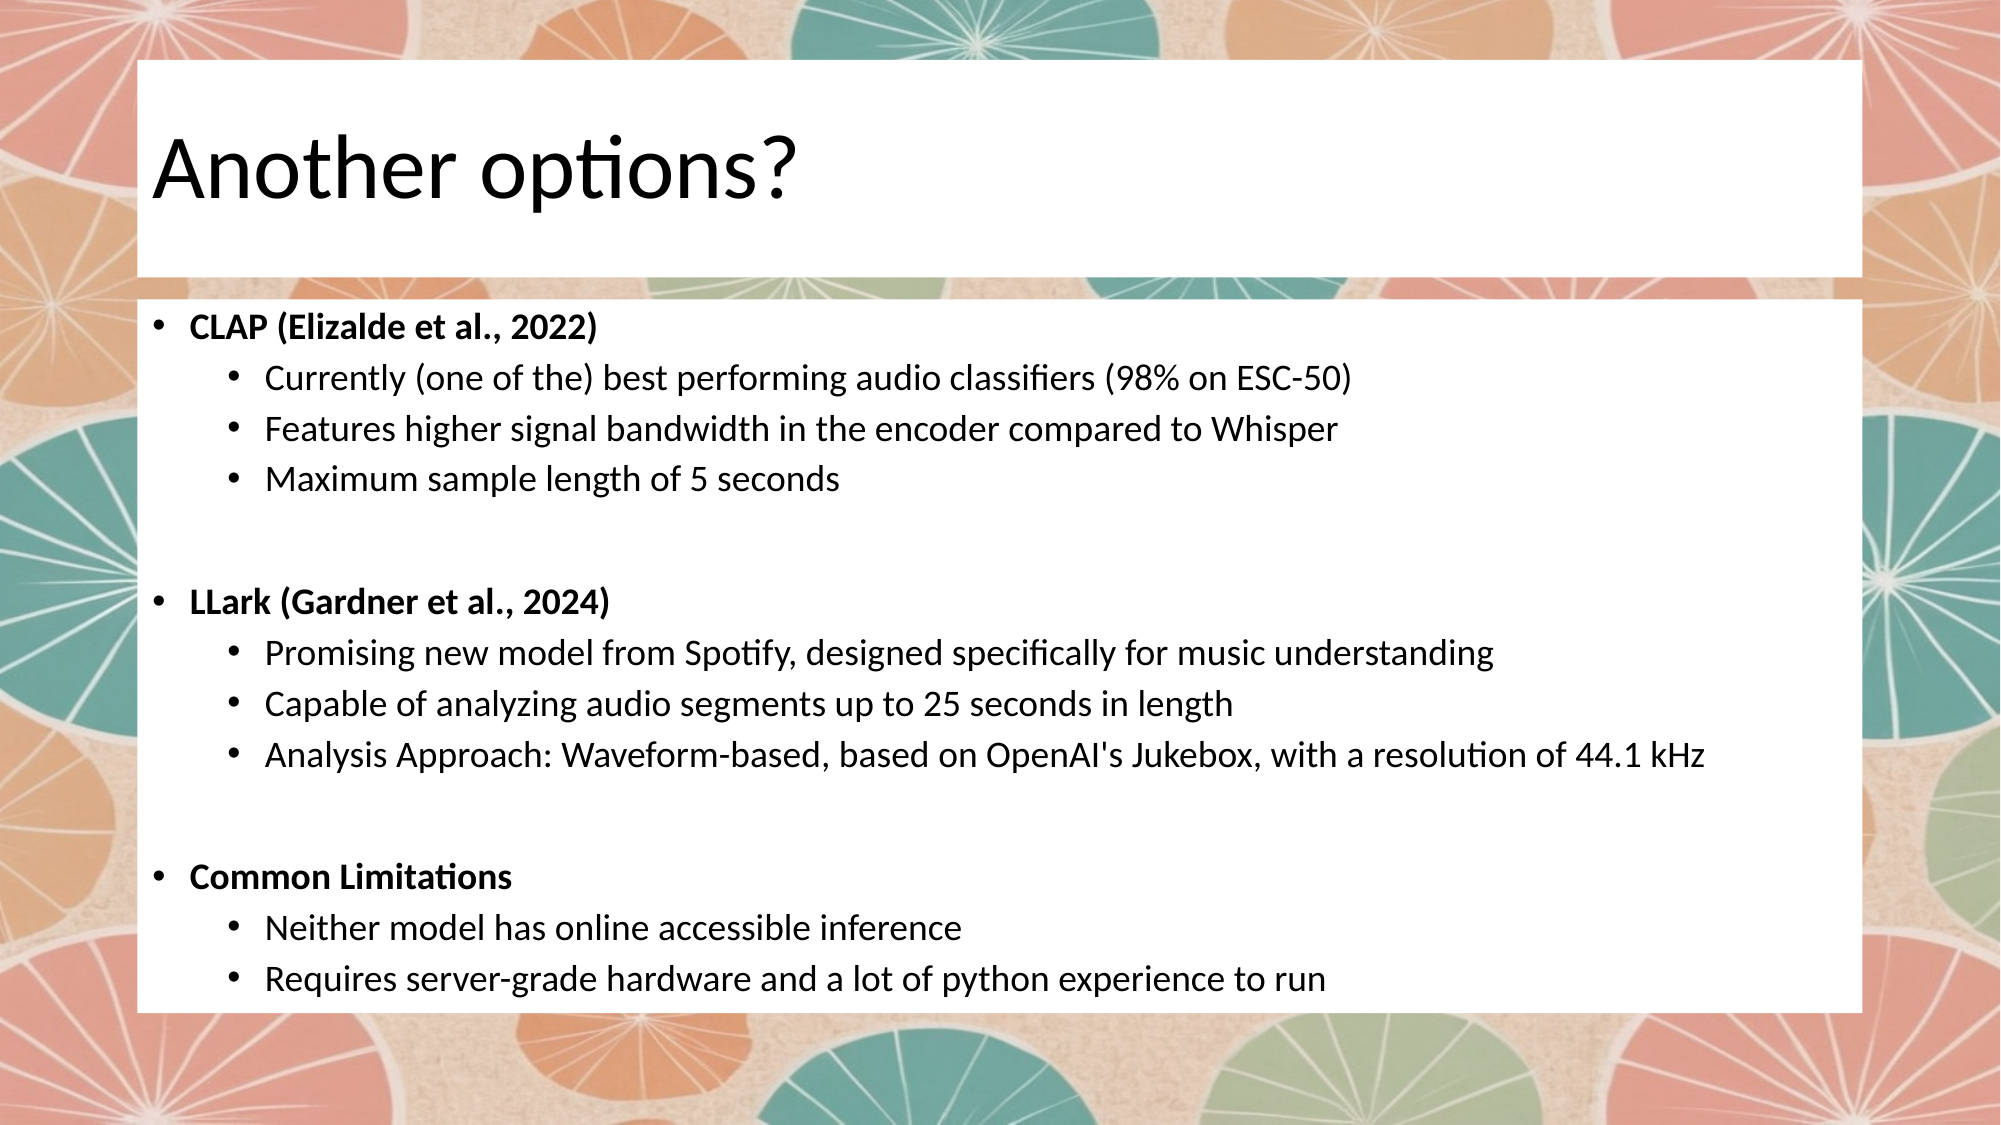

# Another options?
CLAP (Elizalde et al., 2022)
Currently (one of the) best performing audio classifiers (98% on ESC-50)
Features higher signal bandwidth in the encoder compared to Whisper
Maximum sample length of 5 seconds

LLark (Gardner et al., 2024)
Promising new model from Spotify, designed specifically for music understanding
Capable of analyzing audio segments up to 25 seconds in length
Analysis Approach: Waveform-based, based on OpenAI's Jukebox, with a resolution of 44.1 kHz

Common Limitations
Neither model has online accessible inference
Requires server-grade hardware and a lot of python experience to run